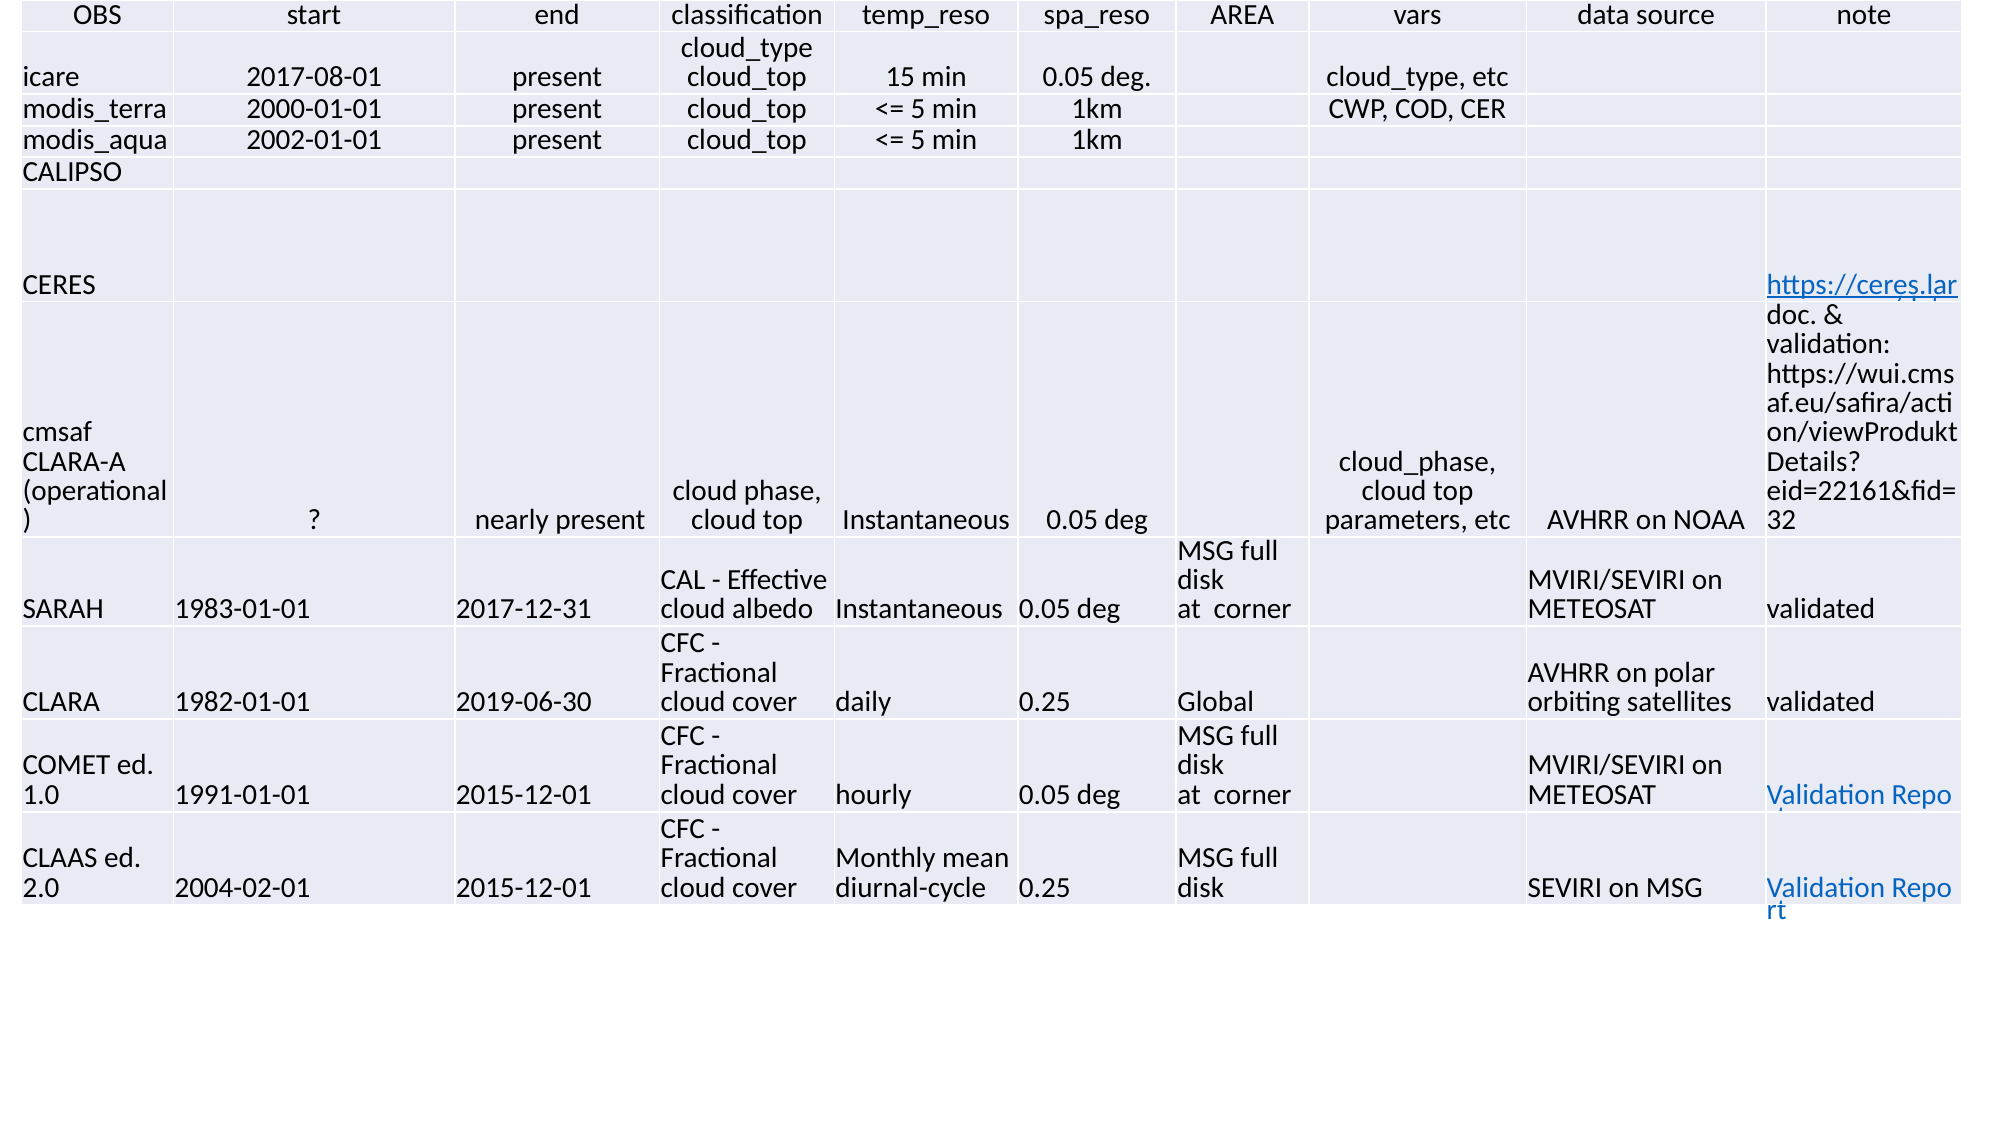

| OBS | start | end | classification | temp\_reso | spa\_reso | AREA | vars | data source | note |
| --- | --- | --- | --- | --- | --- | --- | --- | --- | --- |
| icare | 2017-08-01 | present | cloud\_type cloud\_top | 15 min | 0.05 deg. |  | cloud\_type, etc |  |  |
| modis\_terra | 2000-01-01 | present | cloud\_top | <= 5 min | 1km |  | CWP, COD, CER |  |  |
| modis\_aqua | 2002-01-01 | present | cloud\_top | <= 5 min | 1km |  |  |  |  |
| CALIPSO |  |  |  |  |  |  |  |  |  |
| CERES |  |  |  |  |  |  |  |  | https://ceres.larc.nasa.gov/data/#syn1deg-level-3 |
| cmsaf CLARA-A (operational) | ? | nearly present | cloud phase, cloud top | Instantaneous | 0.05 deg |  | cloud\_phase, cloud top parameters, etc | AVHRR on NOAA | doc. & validation: https://wui.cmsaf.eu/safira/action/viewProduktDetails?eid=22161&fid=32 |
| SARAH | 1983-01-01 | 2017-12-31 | CAL - Effective cloud albedo | Instantaneous | 0.05 deg | MSG full disk at corner |  | MVIRI/SEVIRI on METEOSAT | validated |
| CLARA | 1982-01-01 | 2019-06-30 | CFC - Fractional cloud cover | daily | 0.25 | Global |  | AVHRR on polar orbiting satellites | validated |
| COMET ed. 1.0 | 1991-01-01 | 2015-12-01 | CFC - Fractional cloud cover | hourly | 0.05 deg | MSG full disk at corner |  | MVIRI/SEVIRI on METEOSAT | Validation Report |
| CLAAS ed. 2.0 | 2004-02-01 | 2015-12-01 | CFC - Fractional cloud cover | Monthly mean diurnal-cycle | 0.25 | MSG full disk |  | SEVIRI on MSG | Validation Report |
#